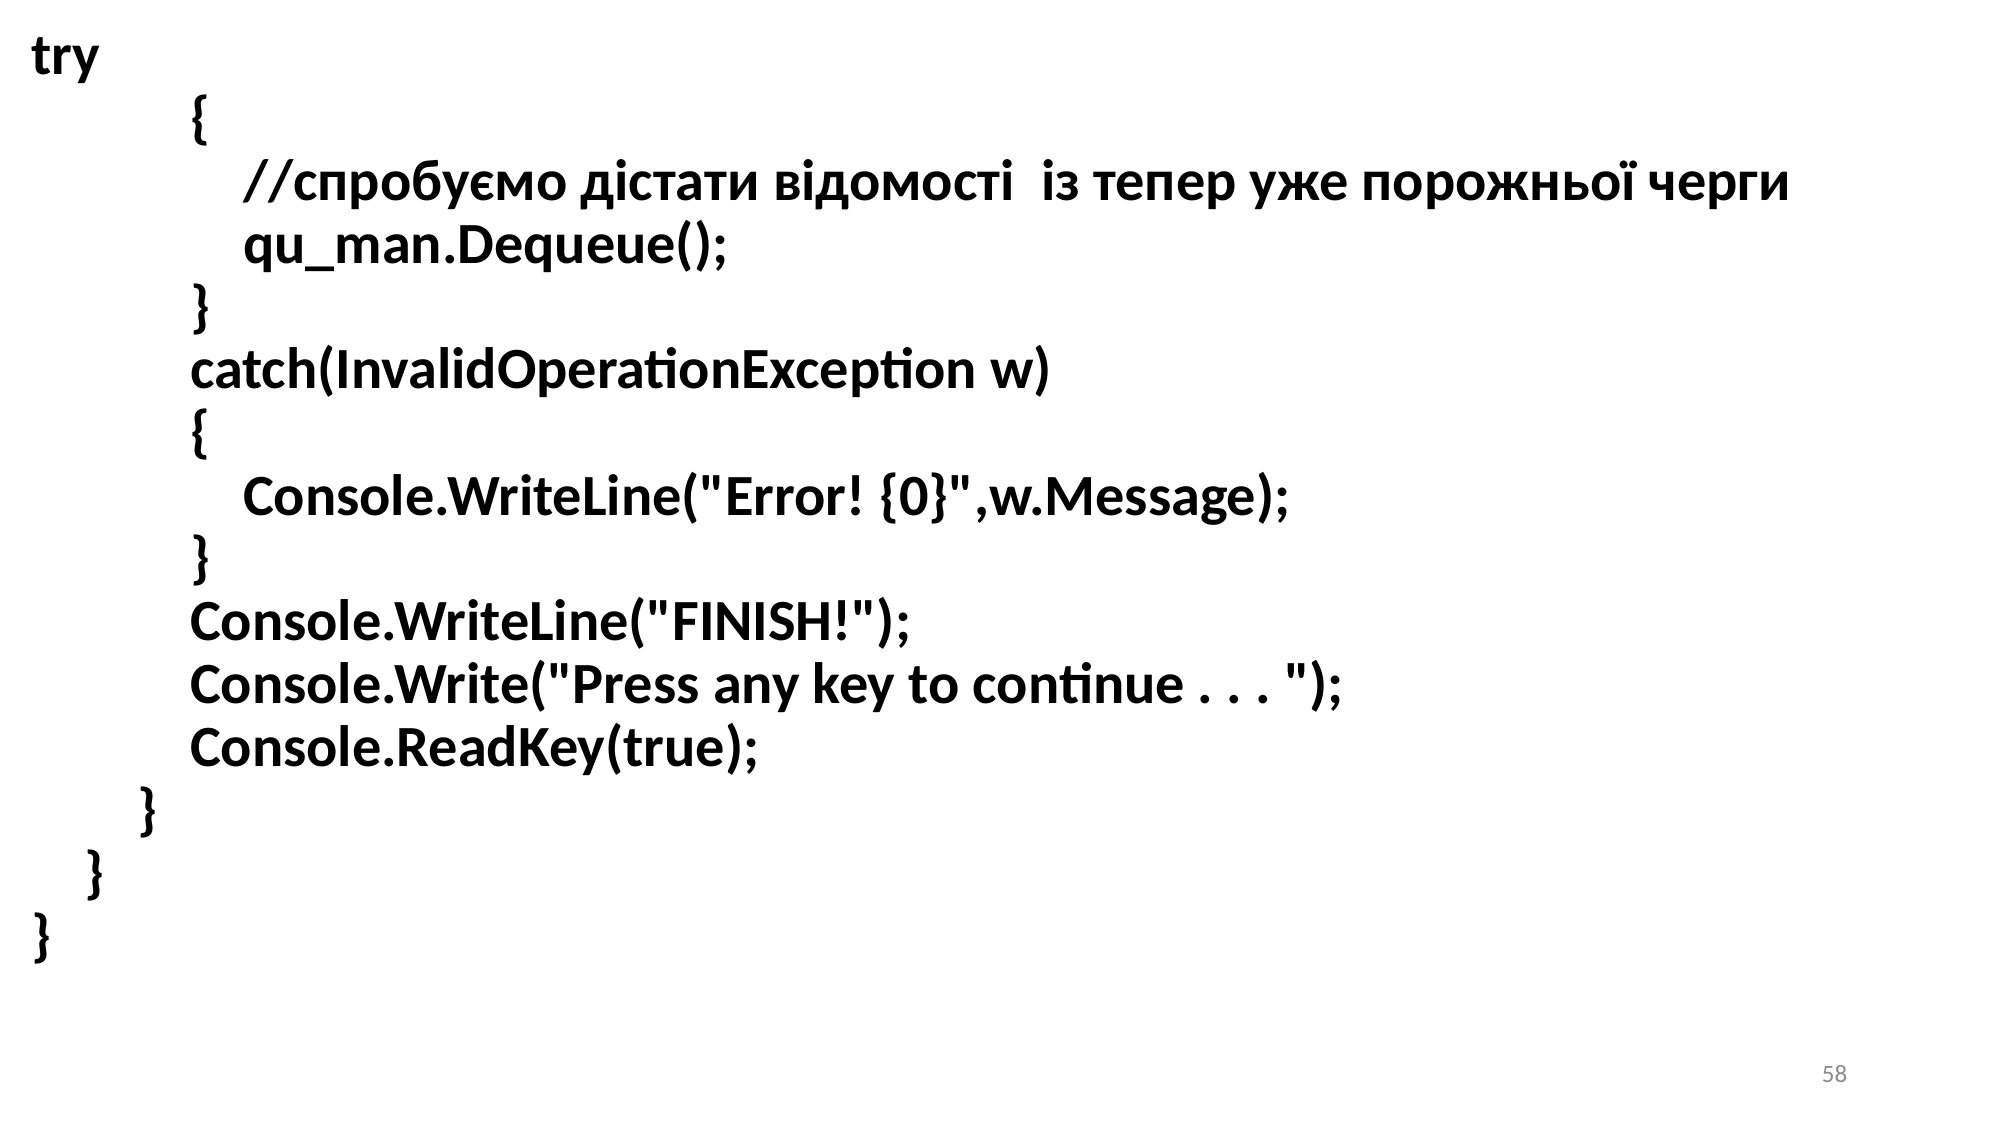

try
            {
                //спробуємо дістати відомості  із тепер уже порожньої черги
                qu_man.Dequeue();
            }
            catch(InvalidOperationException w)
            {
                Console.WriteLine("Error! {0}",w.Message);
            }
            Console.WriteLine("FINISH!");                                        
            Console.Write("Press any key to continue . . . ");
            Console.ReadKey(true);
        }
    }
}
58